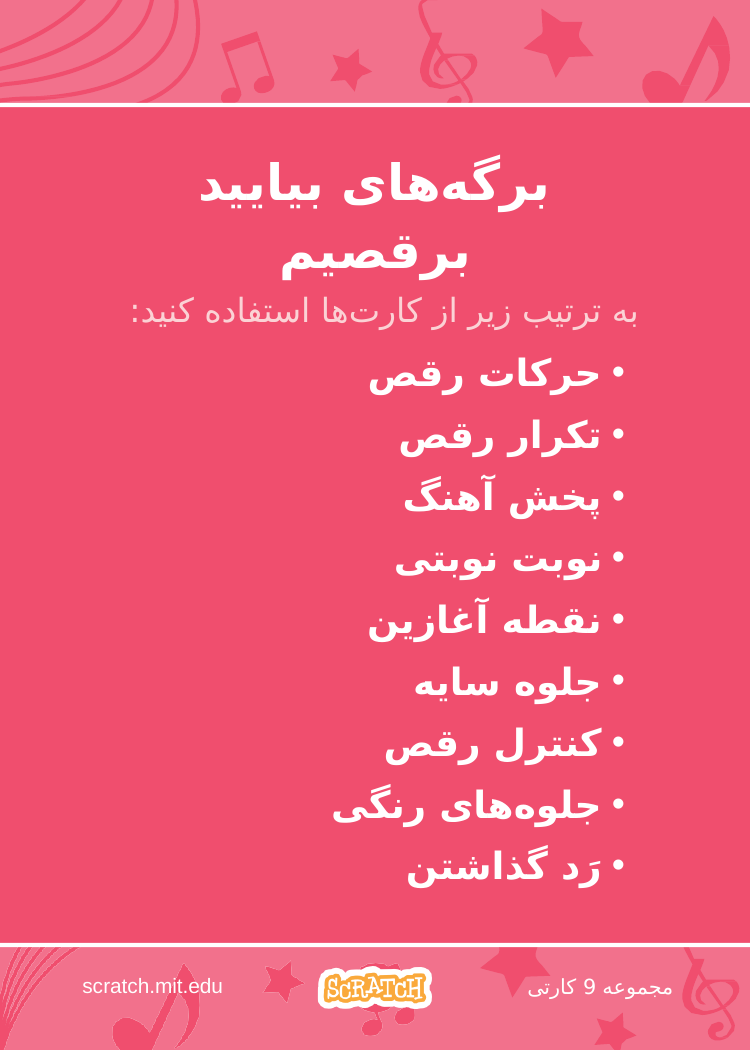

# برگه‌های بیایید برقصیم

به ترتیب زیر از کارت‌ها استفاده کنید:

حرکات رقص
تکرار رقص
پخش آهنگ
نوبت نوبتی
نقطه آغازین
جلوه سایه
کنترل رقص
جلوه‌های رنگی
رَد گذاشتن

scratch.mit.edu
مجموعه 9 کارتی